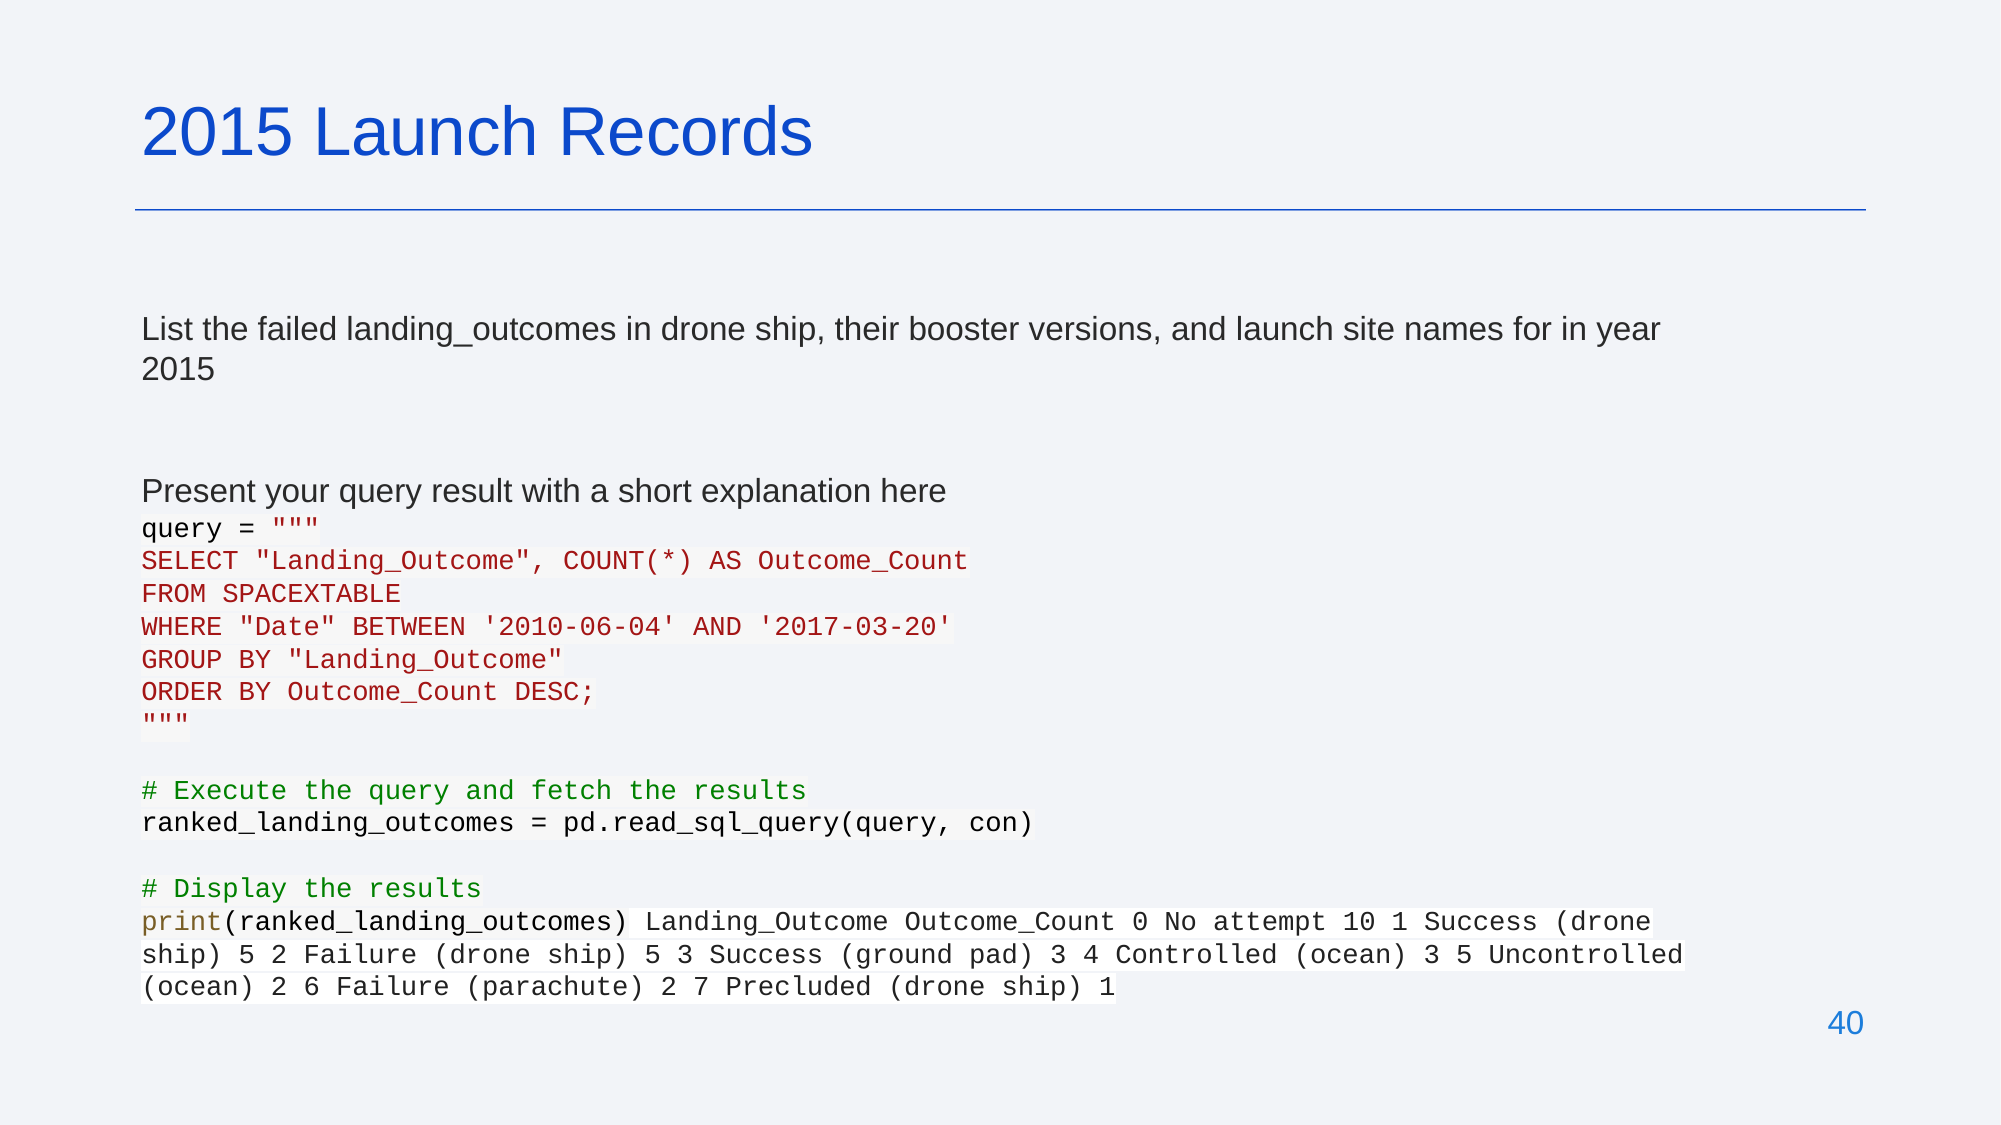

2015 Launch Records
List the failed landing_outcomes in drone ship, their booster versions, and launch site names for in year 2015

Present your query result with a short explanation here
query = """
SELECT "Landing_Outcome", COUNT(*) AS Outcome_Count
FROM SPACEXTABLE
WHERE "Date" BETWEEN '2010-06-04' AND '2017-03-20'
GROUP BY "Landing_Outcome"
ORDER BY Outcome_Count DESC;
"""
# Execute the query and fetch the results
ranked_landing_outcomes = pd.read_sql_query(query, con)
# Display the results
print(ranked_landing_outcomes) Landing_Outcome Outcome_Count 0 No attempt 10 1 Success (drone ship) 5 2 Failure (drone ship) 5 3 Success (ground pad) 3 4 Controlled (ocean) 3 5 Uncontrolled (ocean) 2 6 Failure (parachute) 2 7 Precluded (drone ship) 1
40